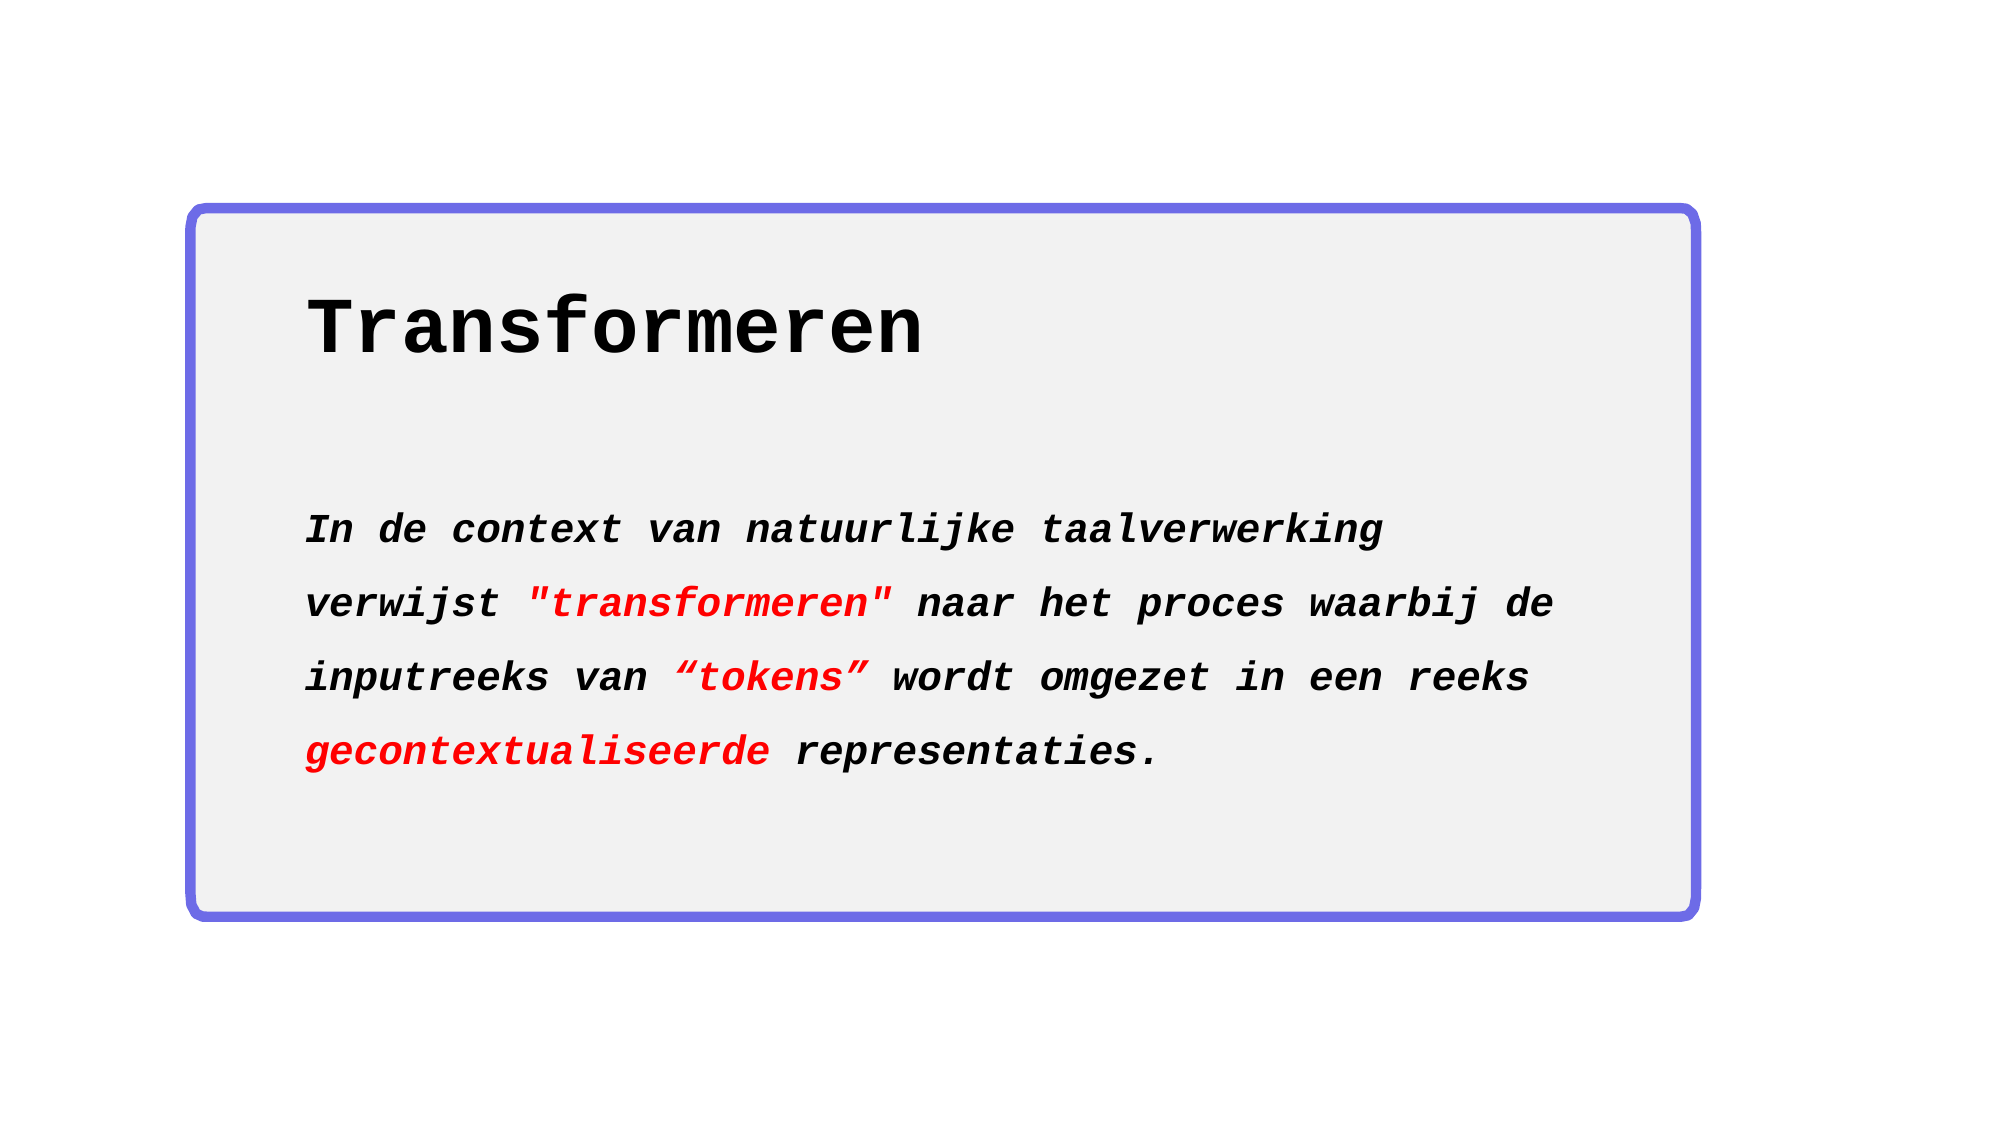

Transformeren

In de context van natuurlijke taalverwerking verwijst "transformeren" naar het proces waarbij de inputreeks van “tokens” wordt omgezet in een reeks gecontextualiseerde representaties.